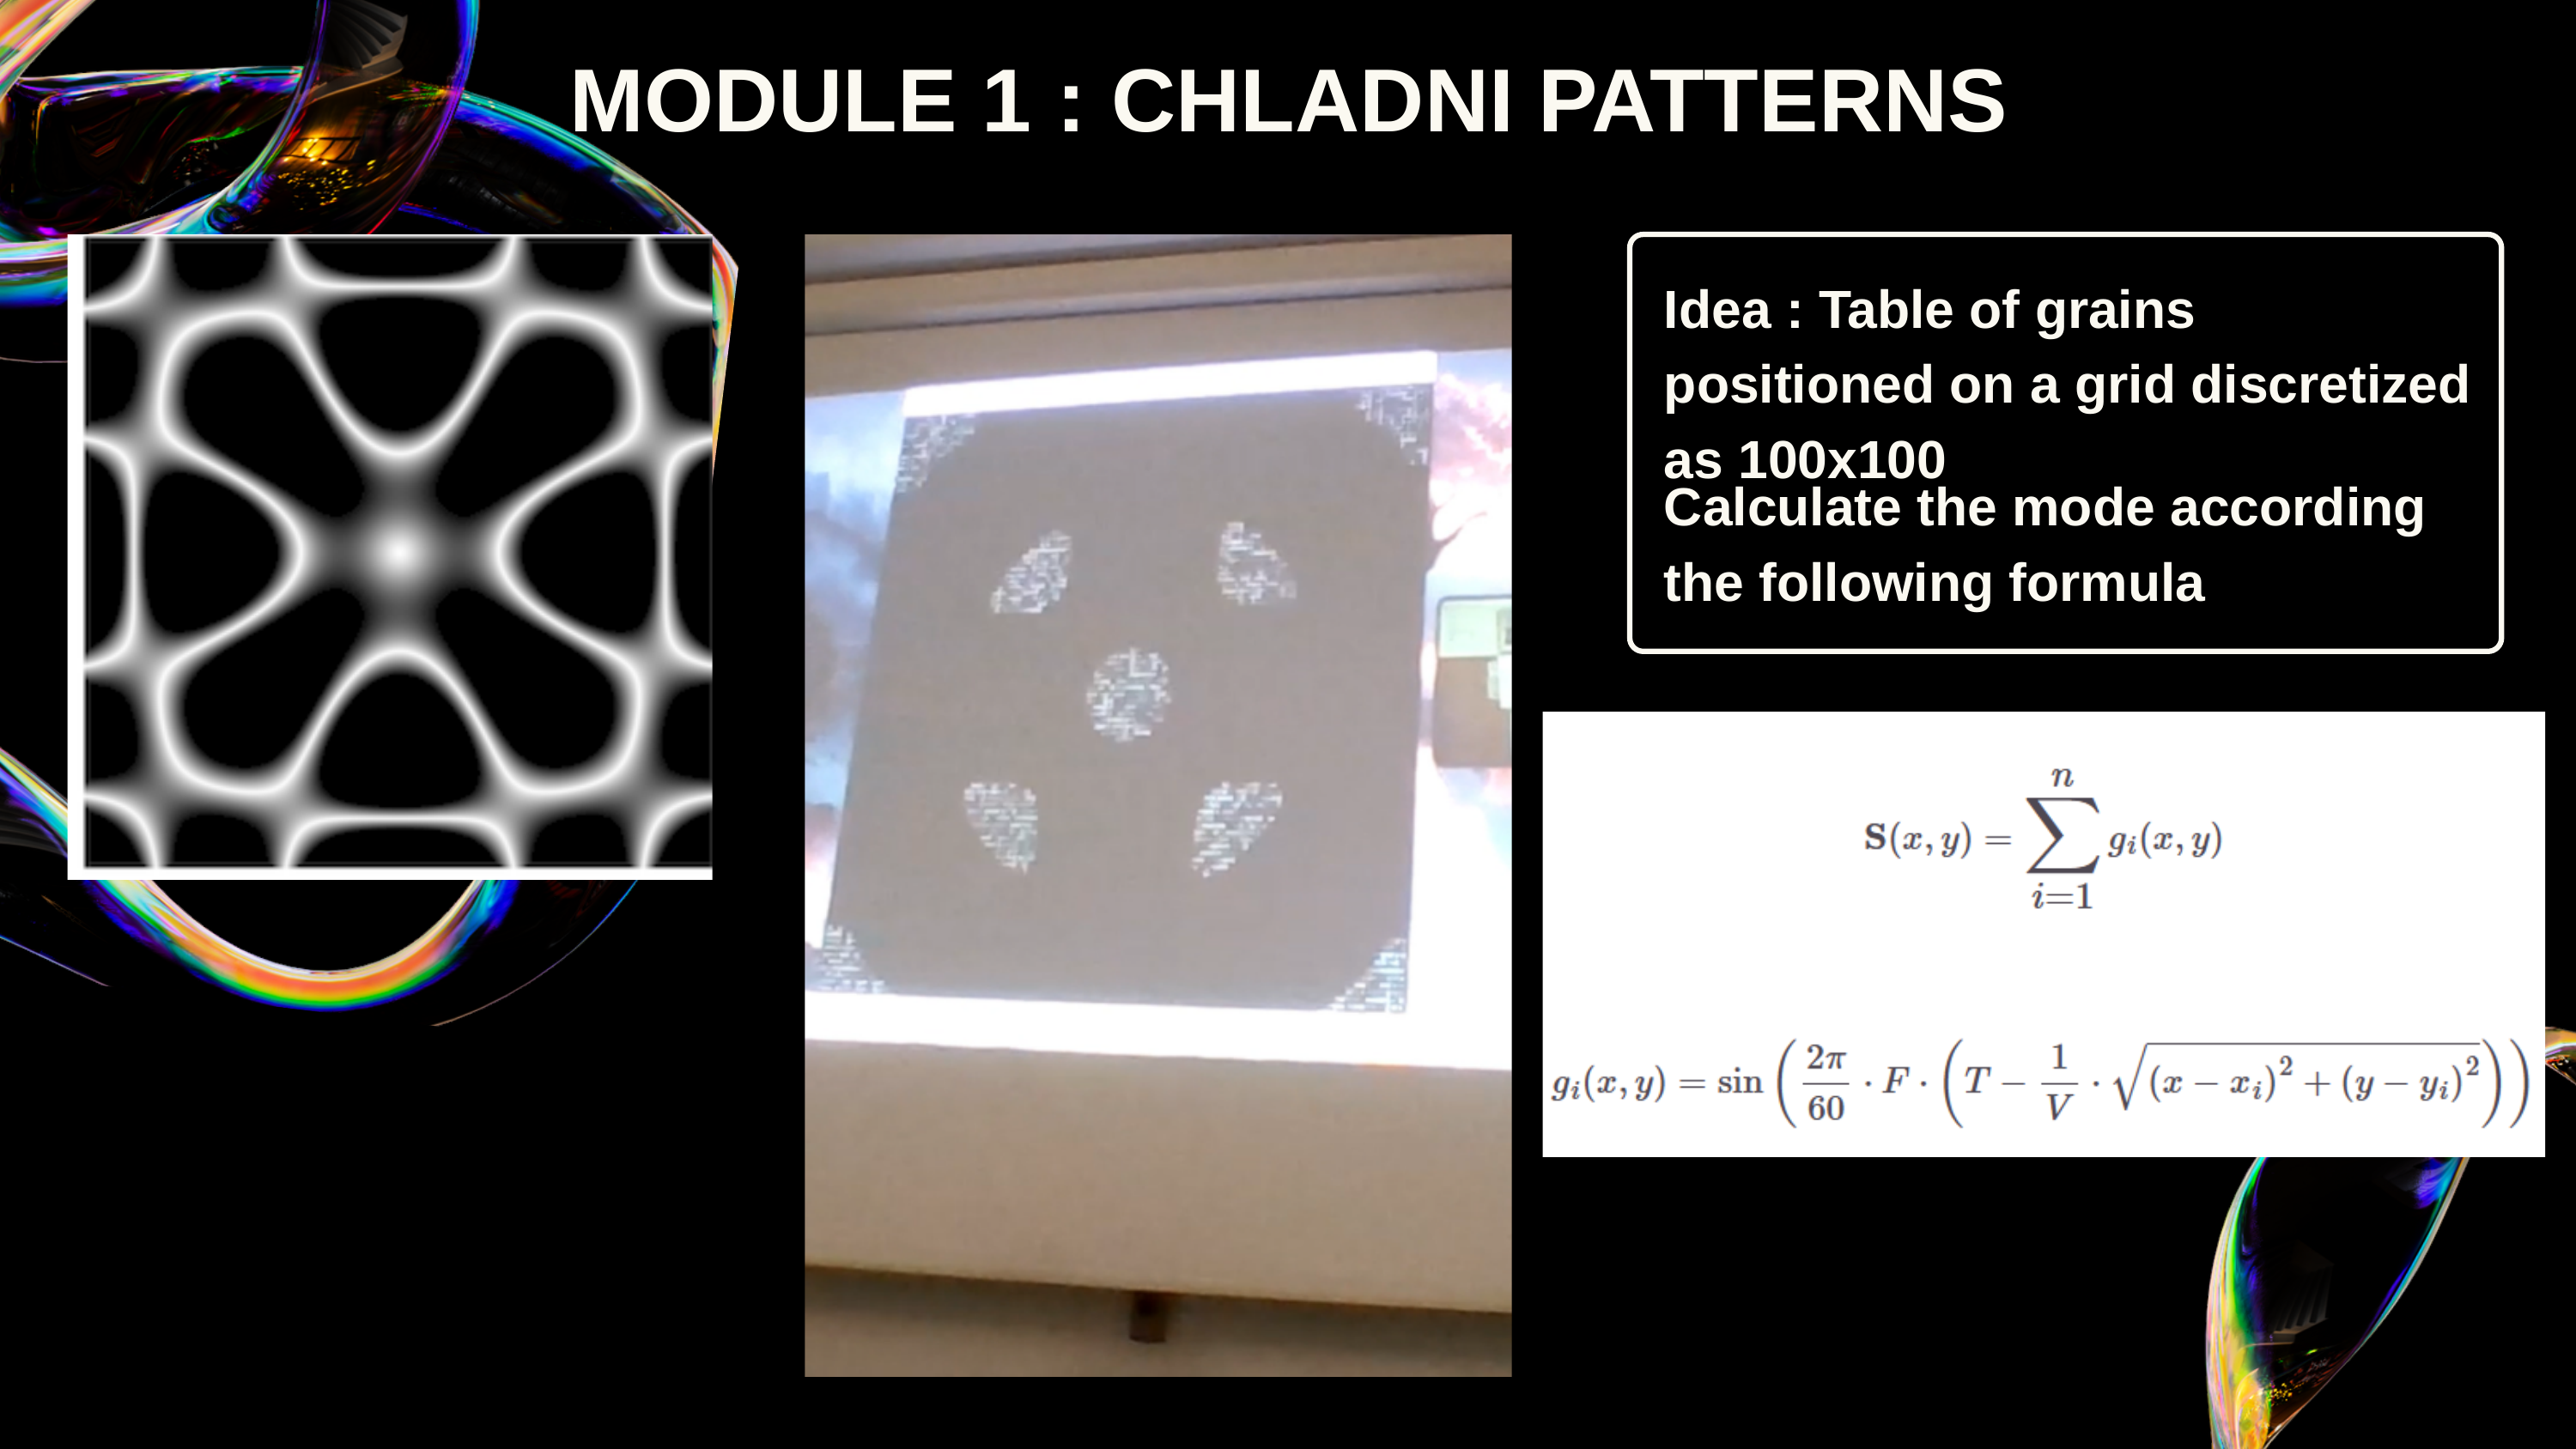

MODULE 1 : CHLADNI PATTERNS

Idea : Table of grains positioned on a grid discretized as 100x100
Calculate the mode according the following formula